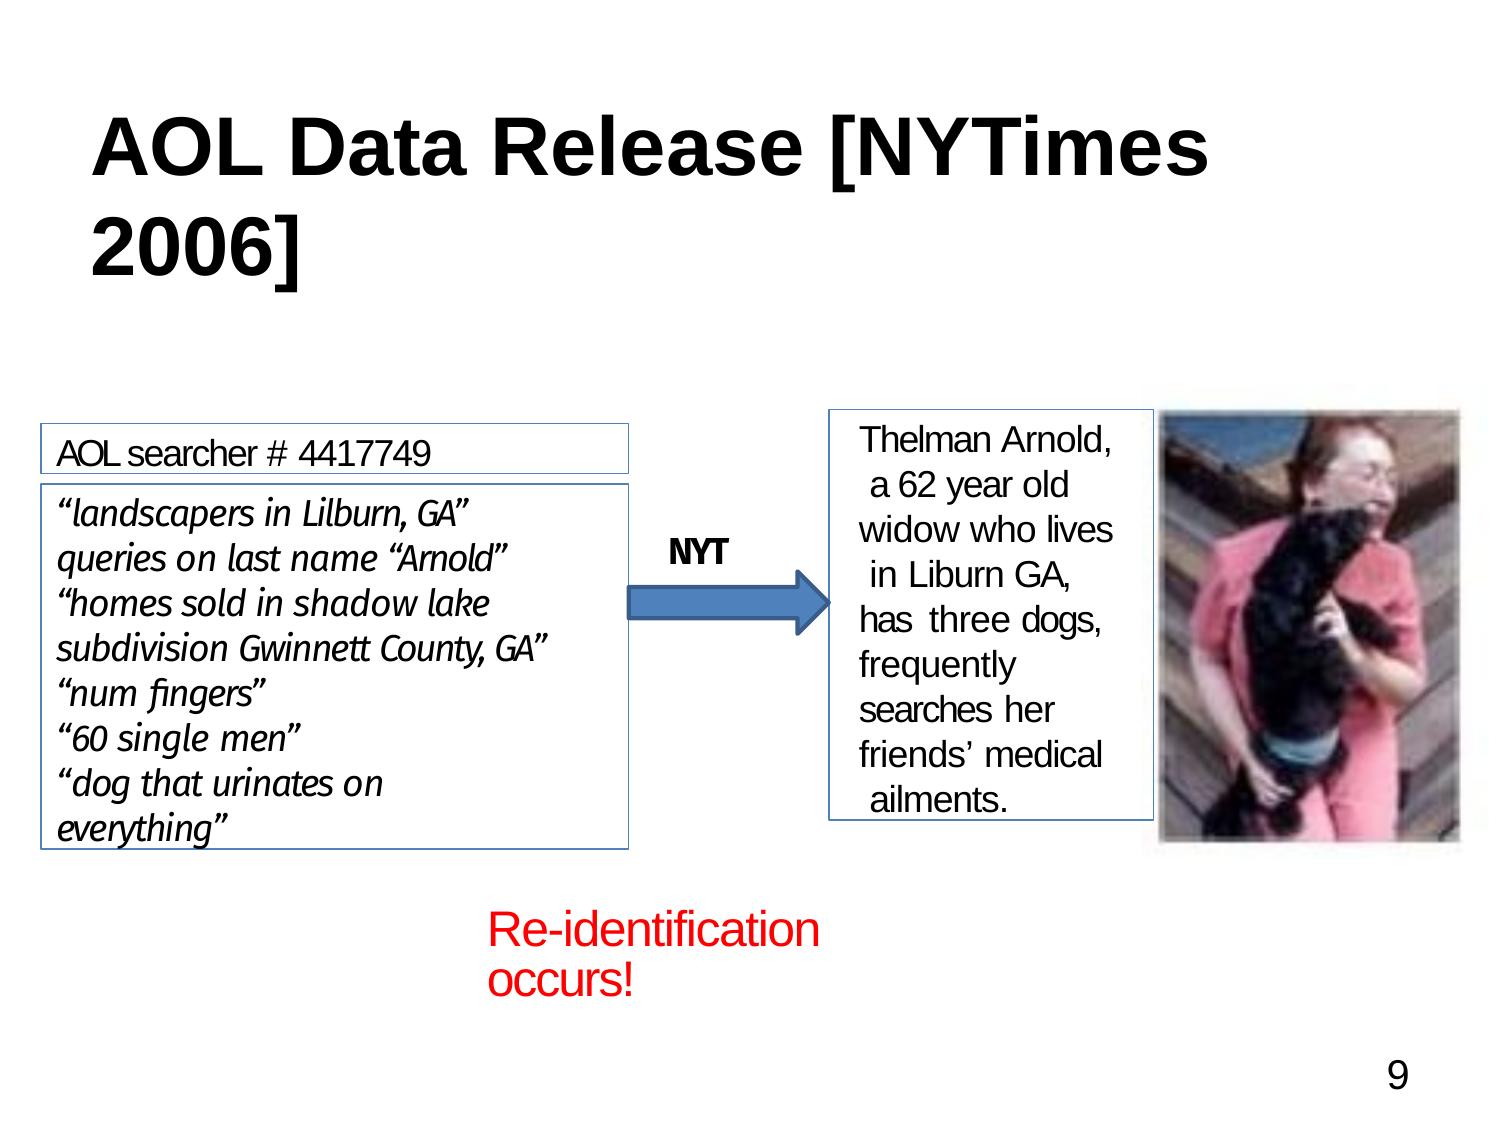

# AOL Data Release [NYTimes 2006]

Thelman Arnold,  a 62 year old  widow who lives  in Liburn GA, has  three dogs,  frequently  searches her
friends’ medical  ailments.
AOL searcher # 4417749
“landscapers in Lilburn, GA”  queries on last name “Arnold”  “homes sold in shadow lake  subdivision Gwinnett County, GA”  “num fingers”
“60 single men”
“dog that urinates on everything”
NYT

Re-identification occurs!
9